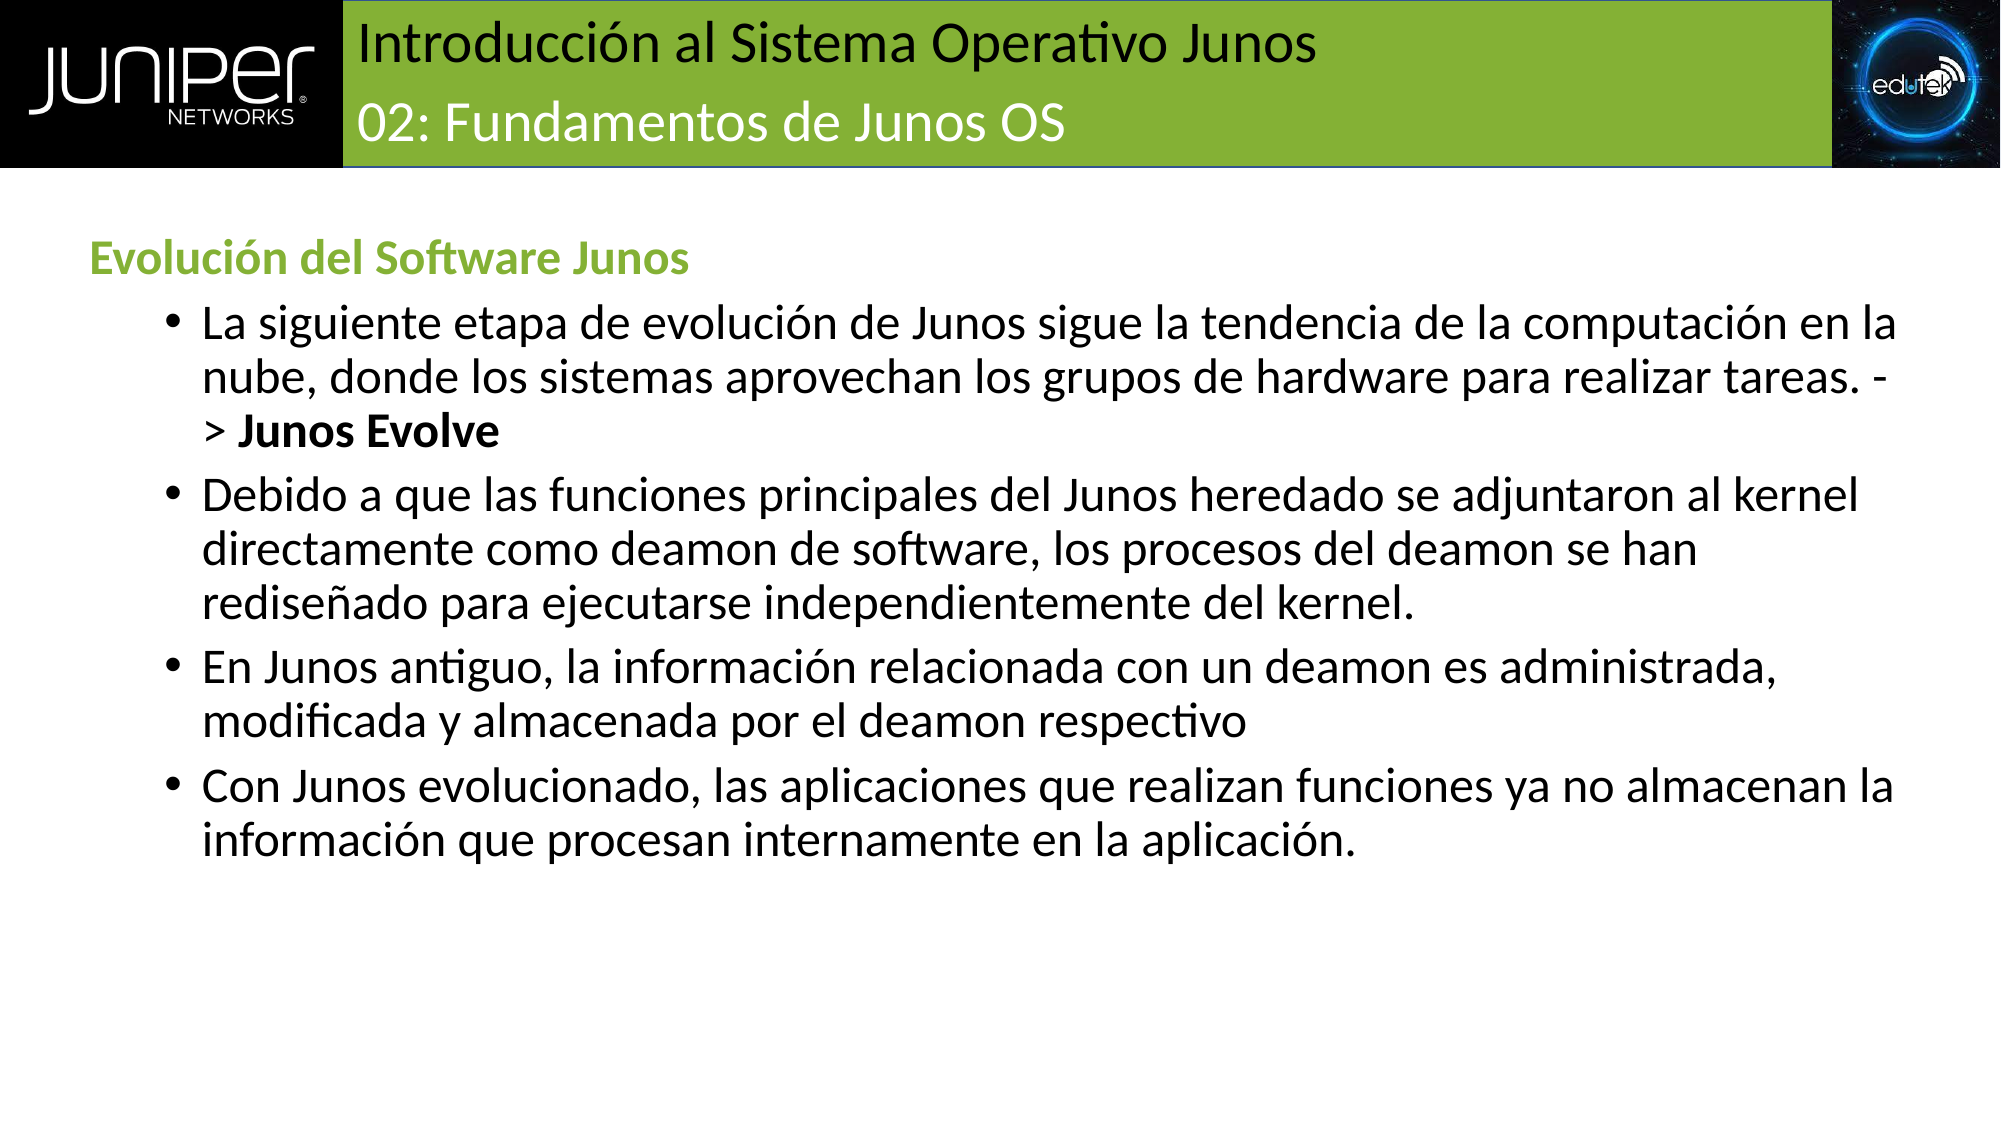

# Introducción al Sistema Operativo Junos
02: Fundamentos de Junos OS

Evolución del Software Junos
La siguiente etapa de evolución de Junos sigue la tendencia de la computación en la nube, donde los sistemas aprovechan los grupos de hardware para realizar tareas. -> Junos Evolve
Debido a que las funciones principales del Junos heredado se adjuntaron al kernel directamente como deamon de software, los procesos del deamon se han rediseñado para ejecutarse independientemente del kernel.
En Junos antiguo, la información relacionada con un deamon es administrada, modificada y almacenada por el deamon respectivo
Con Junos evolucionado, las aplicaciones que realizan funciones ya no almacenan la información que procesan internamente en la aplicación.